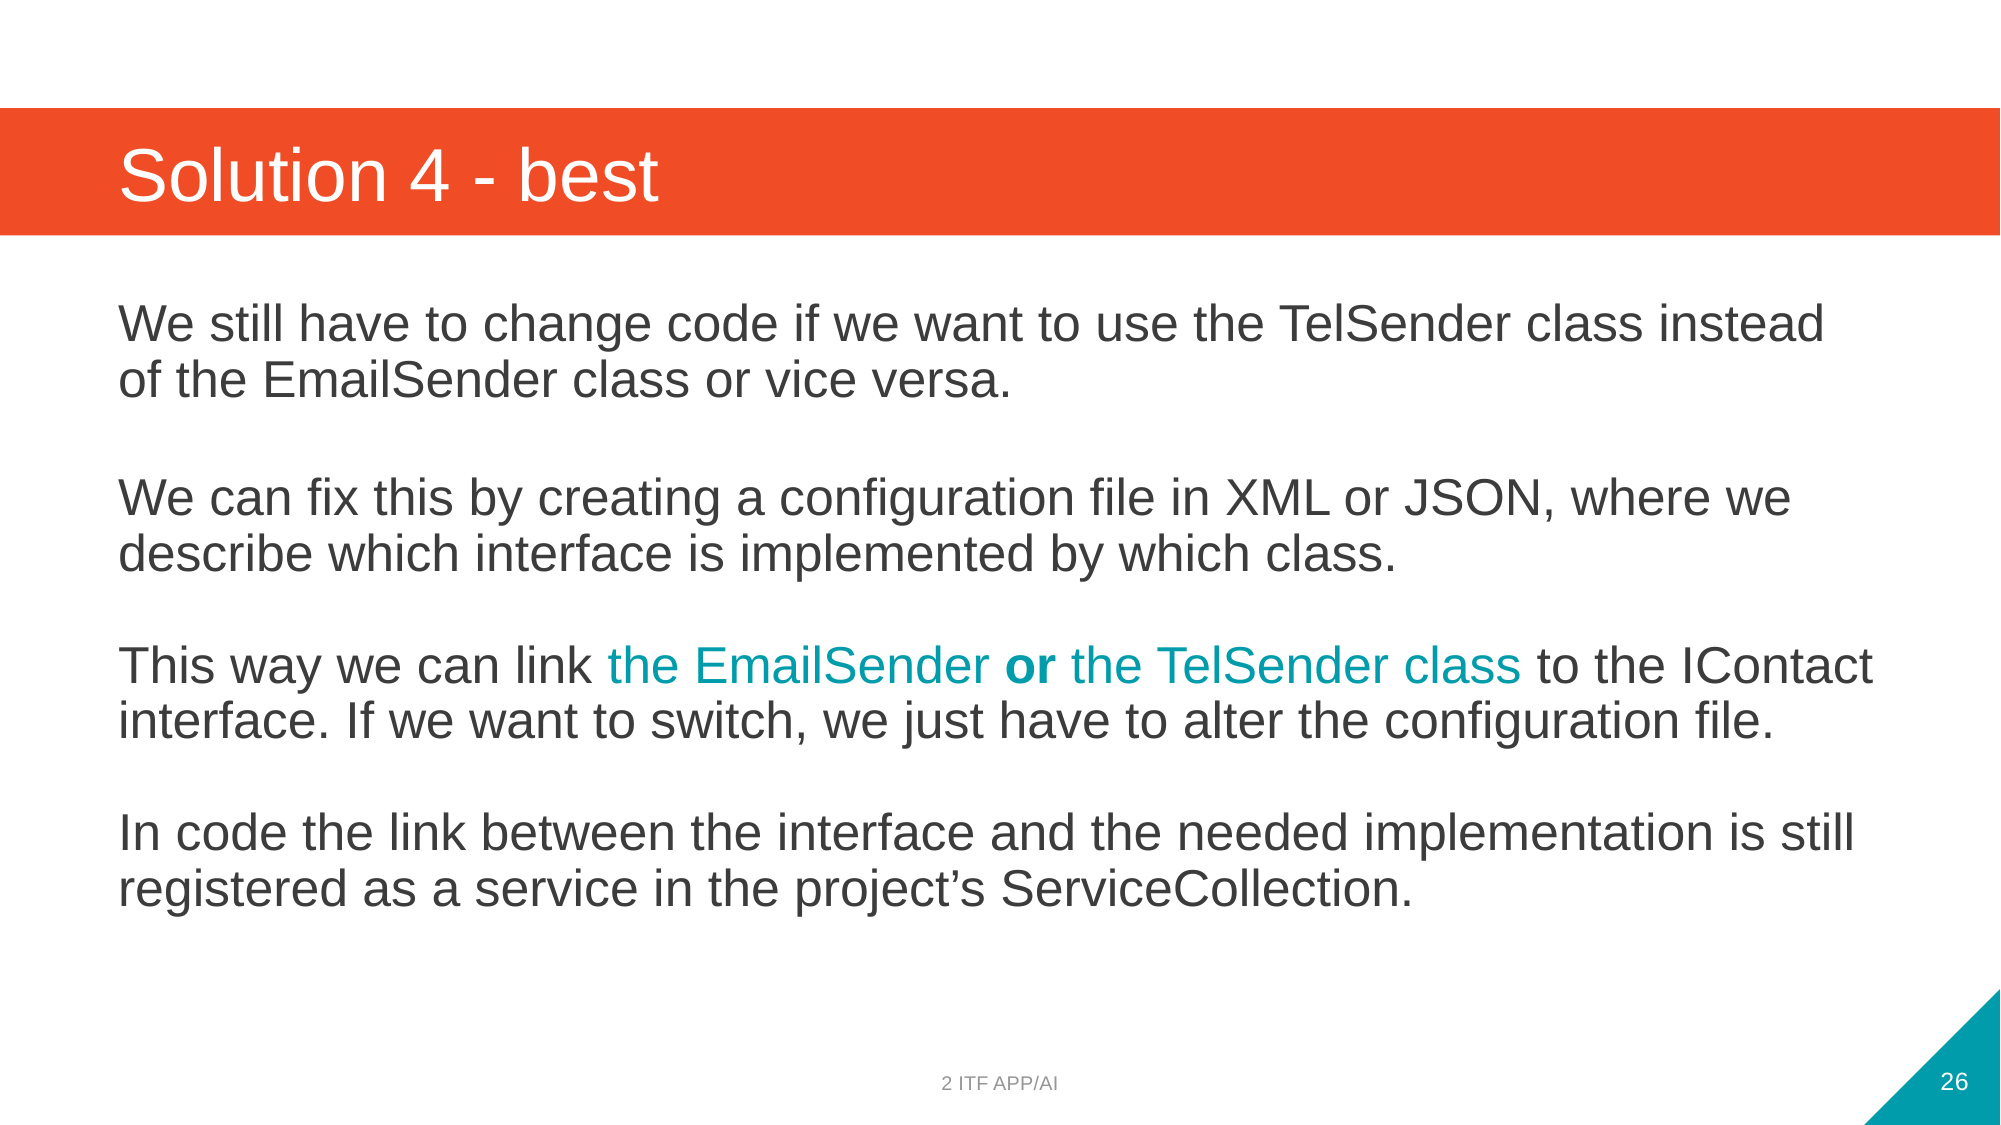

# Solution 4 - best
We still have to change code if we want to use the TelSender class instead of the EmailSender class or vice versa.
We can fix this by creating a configuration file in XML or JSON, where we describe which interface is implemented by which class.
This way we can link the EmailSender or the TelSender class to the IContact interface. If we want to switch, we just have to alter the configuration file.

In code the link between the interface and the needed implementation is still registered as a service in the project’s ServiceCollection.
26
2 ITF APP/AI